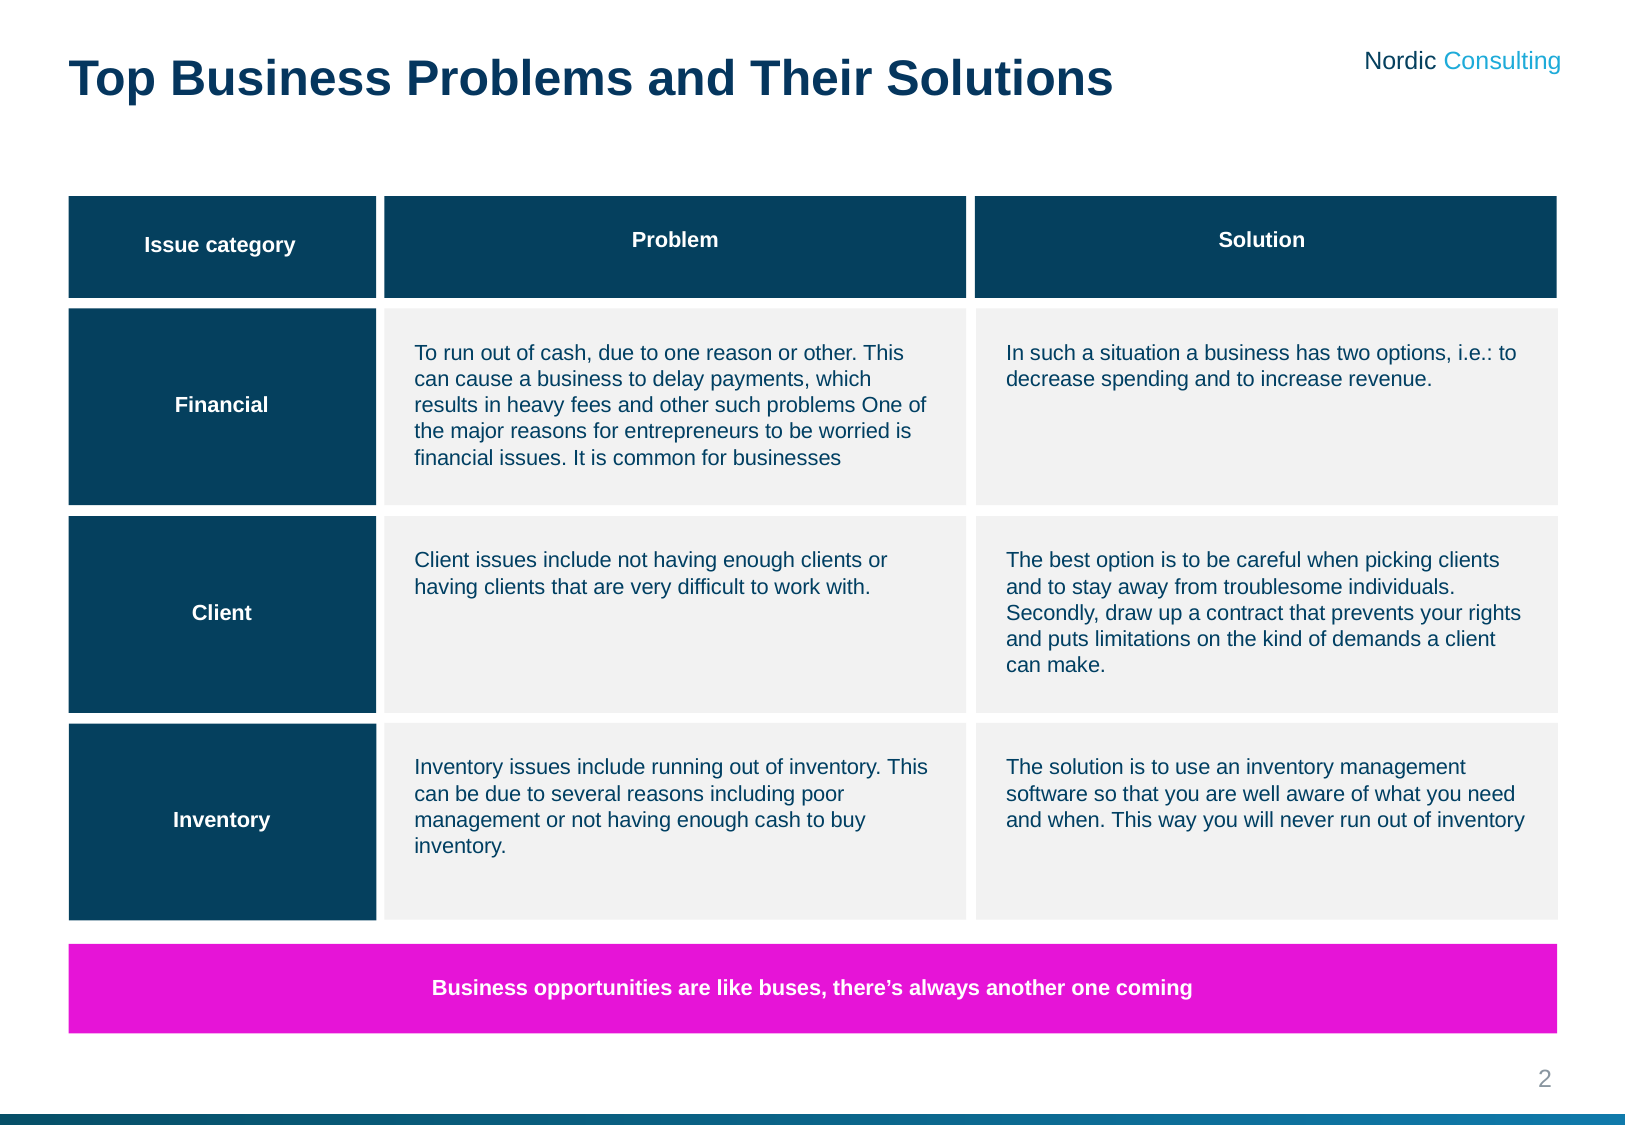

# Top Business Problems and Their Solutions
Problem
Solution

Header example
Issue category

To run out of cash, due to one reason or other. This can cause a business to delay payments, which results in heavy fees and other such problems One of the major reasons for entrepreneurs to be worried is financial issues. It is common for businesses
In such a situation a business has two options, i.e.: to decrease spending and to increase revenue.

Financial

Client issues include not having enough clients or having clients that are very difficult to work with.

The best option is to be careful when picking clients and to stay away from troublesome individuals. Secondly, draw up a contract that prevents your rights and puts limitations on the kind of demands a client can make.
Client
Inventory issues include running out of inventory. This can be due to several reasons including poor management or not having enough cash to buy inventory.
The solution is to use an inventory management software so that you are well aware of what you need and when. This way you will never run out of inventory

Inventory
Business opportunities are like buses, there’s always another one coming

2